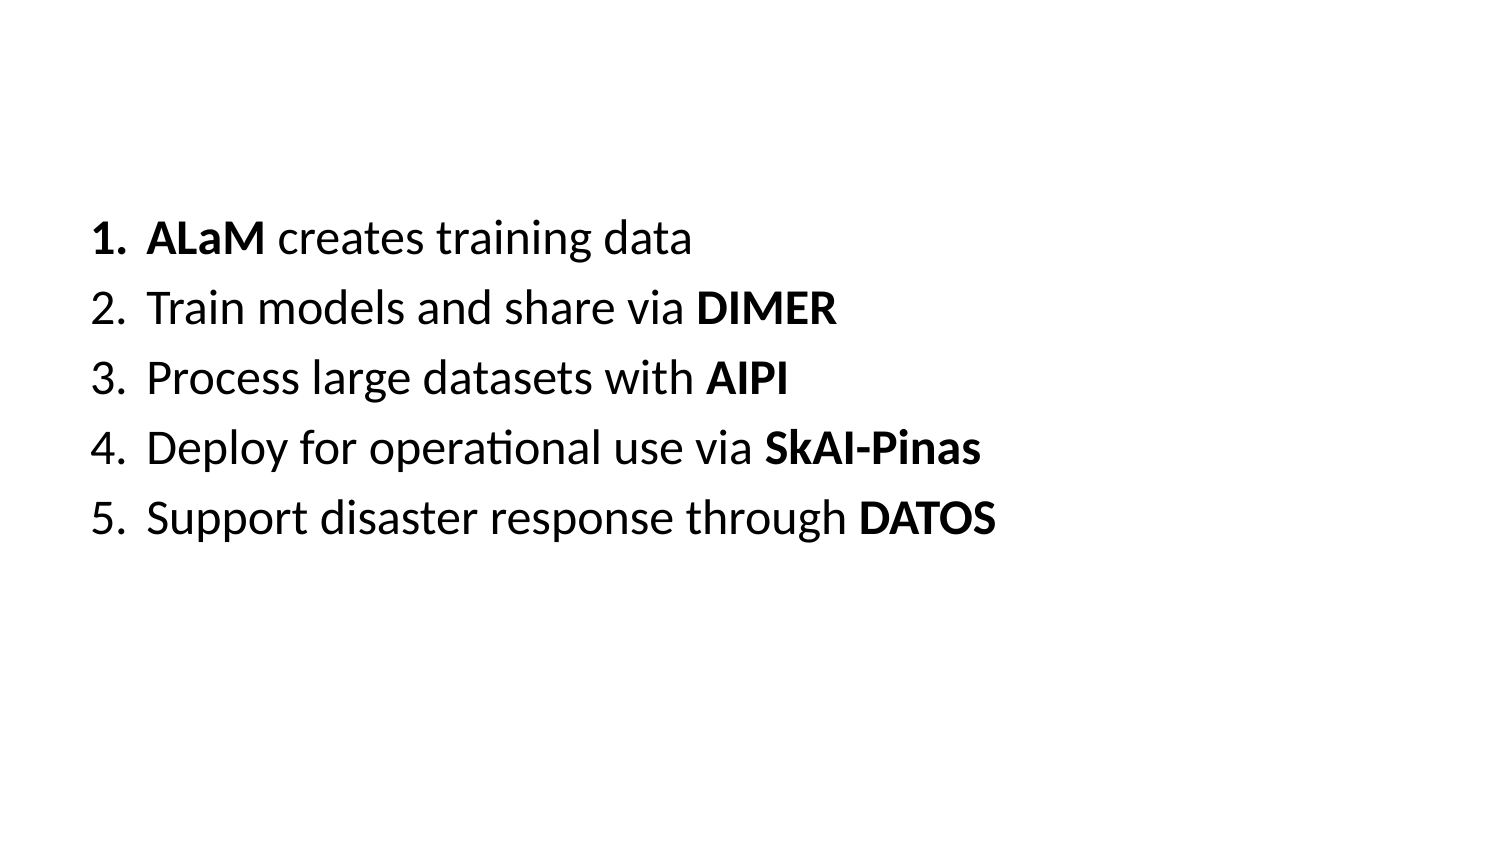

ALaM creates training data
Train models and share via DIMER
Process large datasets with AIPI
Deploy for operational use via SkAI-Pinas
Support disaster response through DATOS